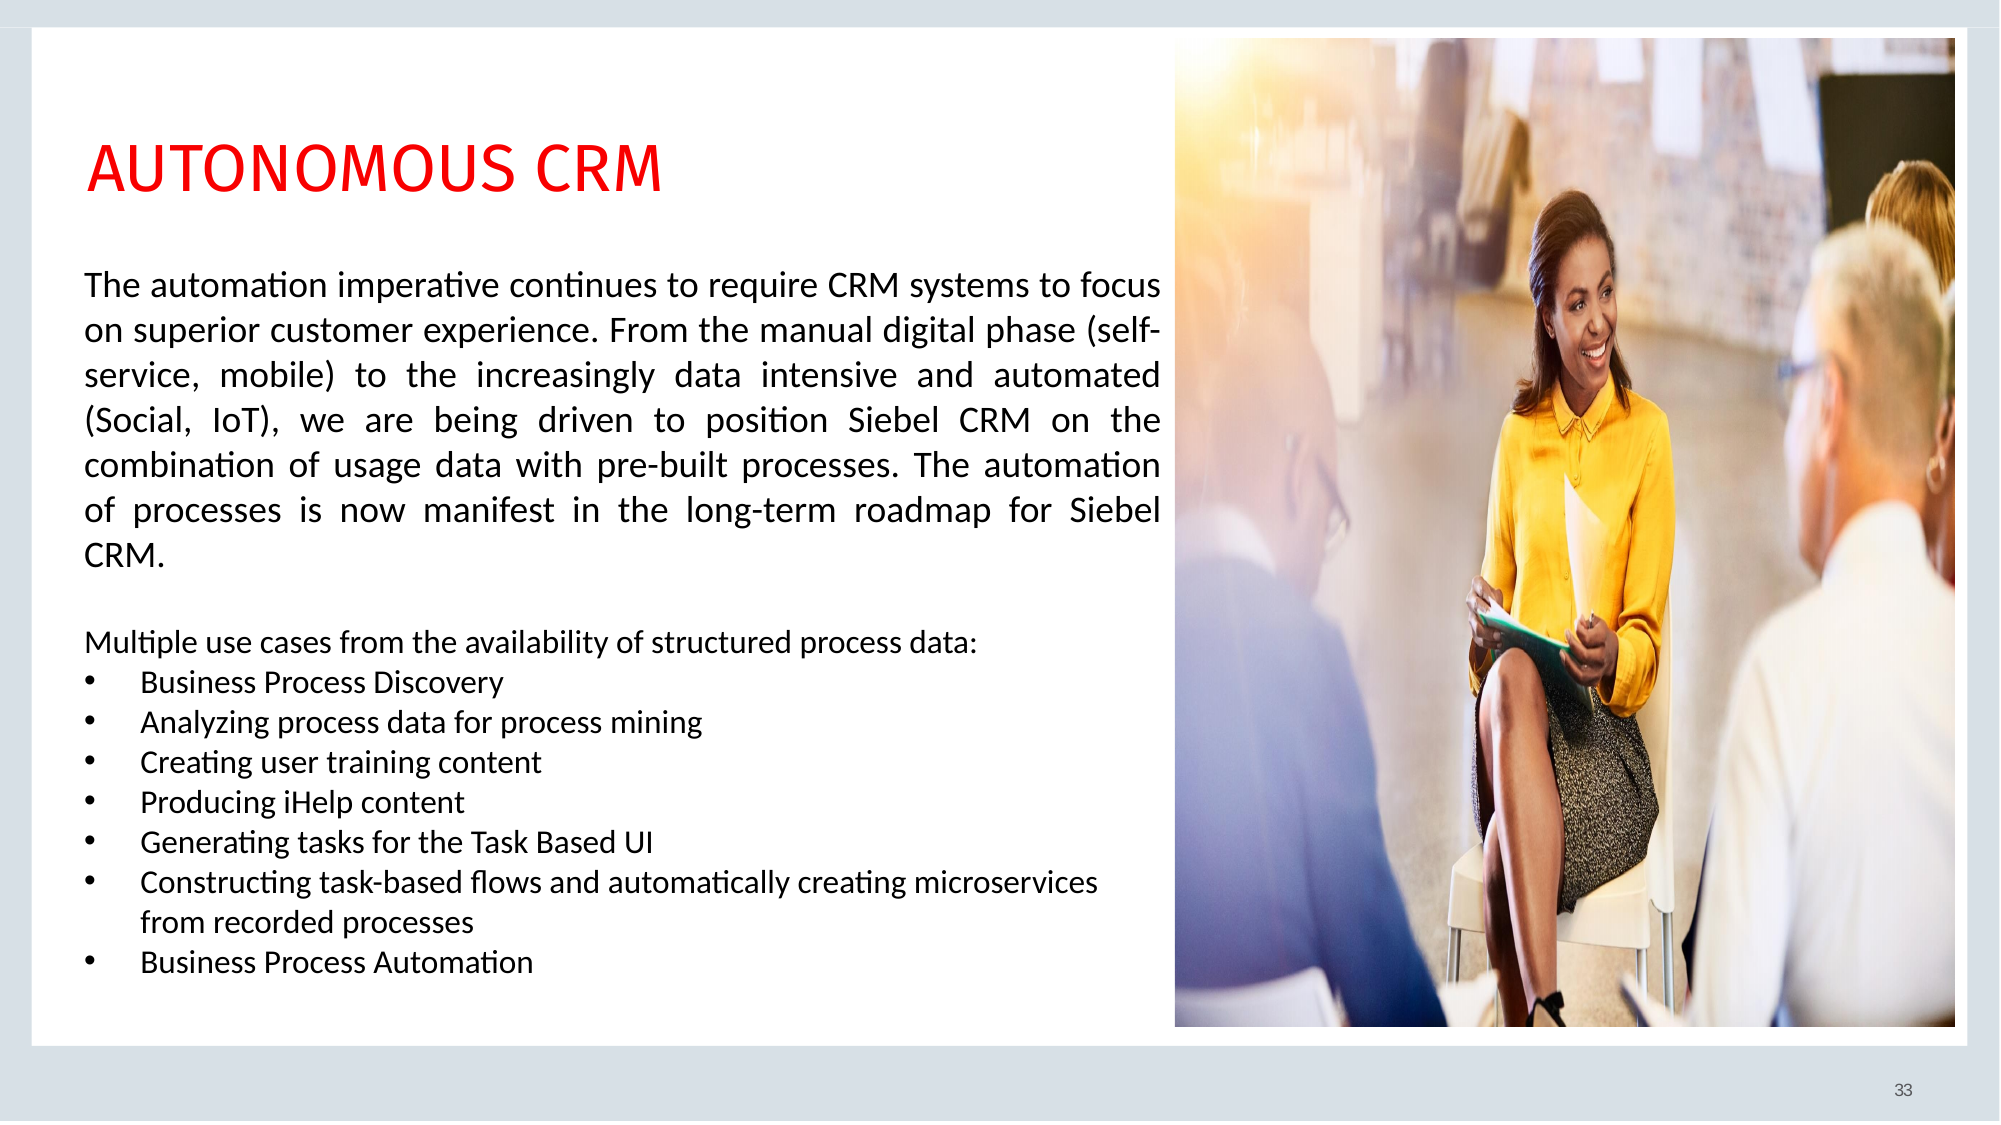

The automation imperative continues to require CRM systems to focus on superior customer experience. From the manual digital phase (self-service, mobile) to the increasingly data intensive and automated (Social, IoT), we are being driven to position Siebel CRM on the combination of usage data with pre-built processes. The automation of processes is now manifest in the long-term roadmap for Siebel CRM.

Multiple use cases from the availability of structured process data:
Business Process Discovery
Analyzing process data for process mining
Creating user training content
Producing iHelp content
Generating tasks for the Task Based UI
Constructing task-based flows and automatically creating microservices from recorded processes
Business Process Automation

# AUTONOMOUS CRM
33